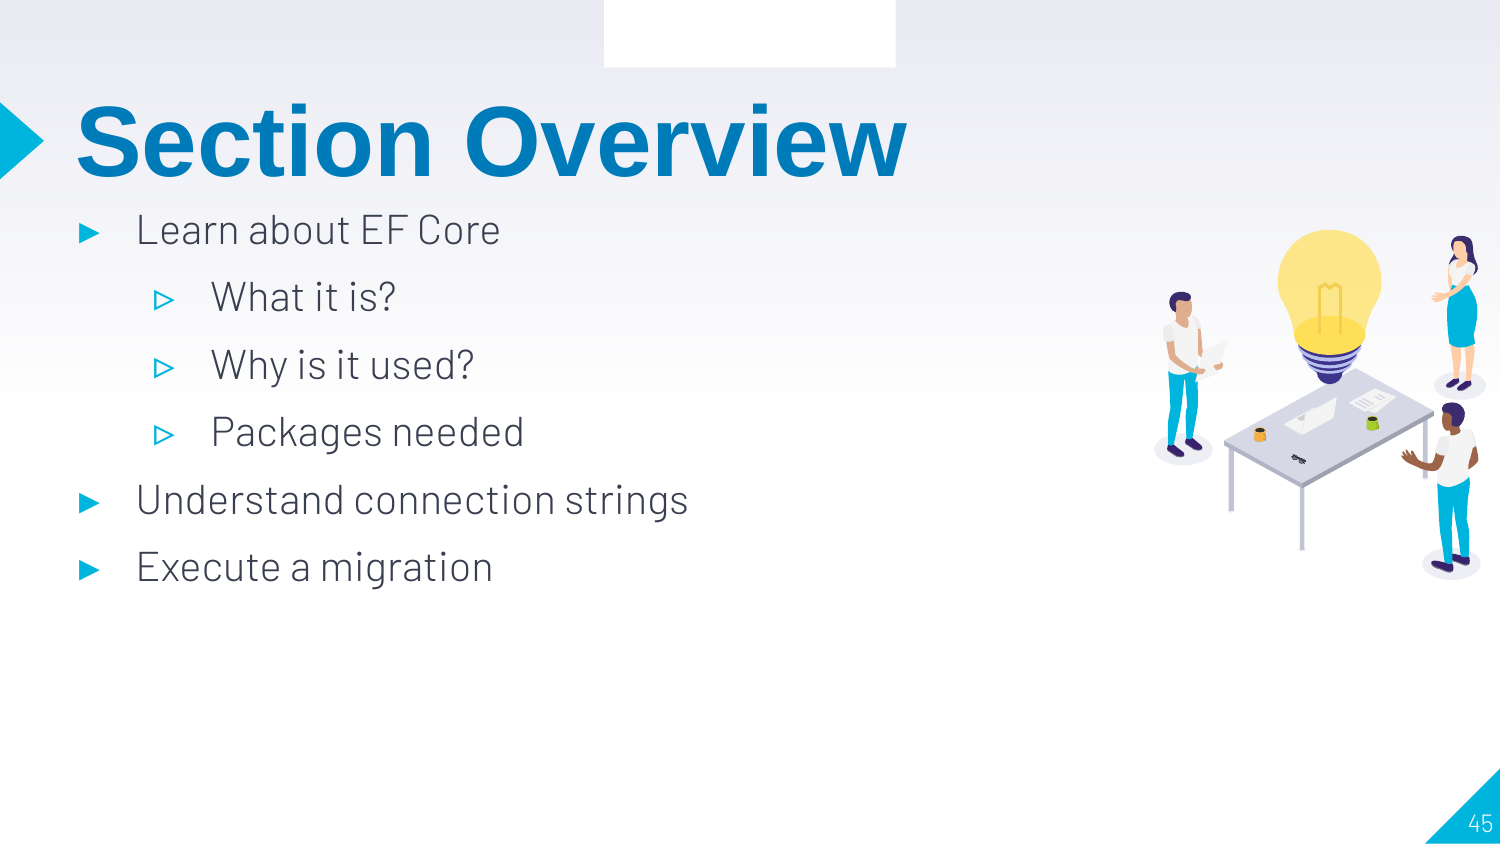

Section Overview

# Section Overview
Learn about EF Core
What it is?
Why is it used?
Packages needed
Understand connection strings
Execute a migration

45